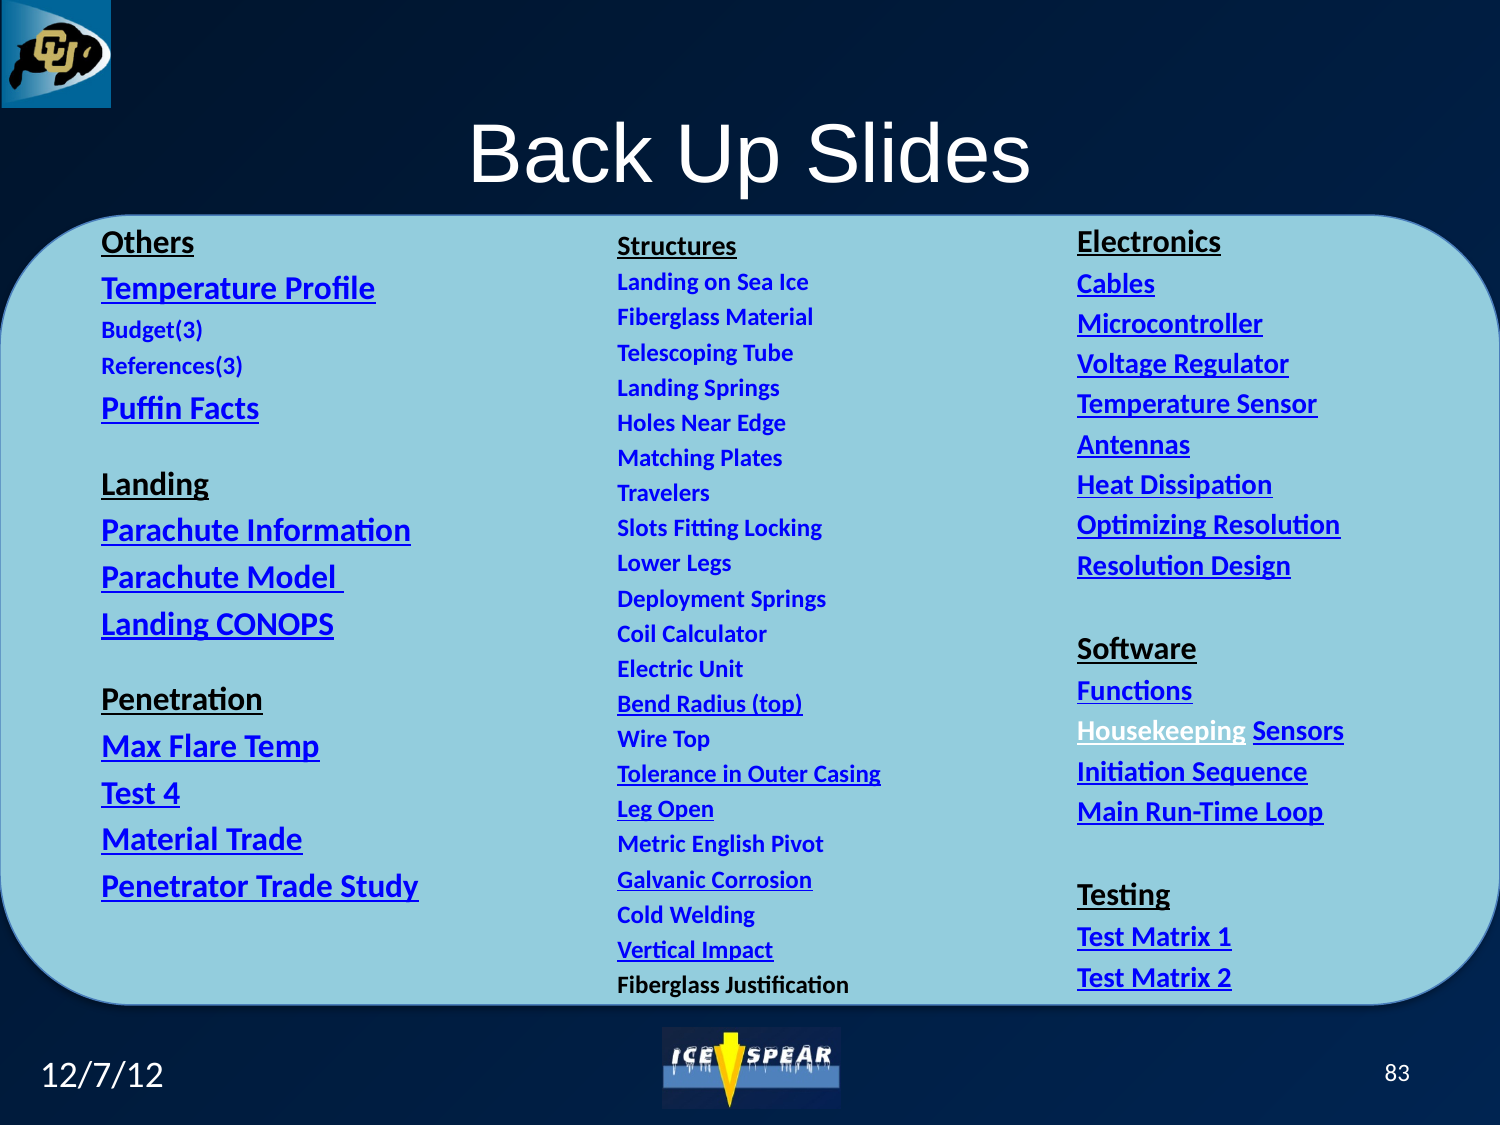

# Back Up Slides
Others
Temperature Profile
Budget(3)
References(3)
Puffin Facts

Landing
Parachute Information
Parachute Model
Landing CONOPS

Penetration
Max Flare Temp
Test 4
Material Trade
Penetrator Trade Study

Electronics
Cables
Microcontroller
Voltage Regulator
Temperature Sensor
Antennas
Heat Dissipation
Optimizing Resolution
Resolution Design

Software
Functions
Housekeeping Sensors
Initiation Sequence
Main Run-Time Loop

Testing
Test Matrix 1
Test Matrix 2

Structures
Landing on Sea Ice
Fiberglass Material
Telescoping Tube
Landing Springs
Holes Near Edge
Matching Plates
Travelers
Slots Fitting Locking
Lower Legs
Deployment Springs
Coil Calculator
Electric Unit
Bend Radius (top)
Wire Top
Tolerance in Outer Casing
Leg Open
Metric English Pivot
Galvanic Corrosion
Cold Welding
Vertical Impact
Fiberglass Justification

12/7/12
83